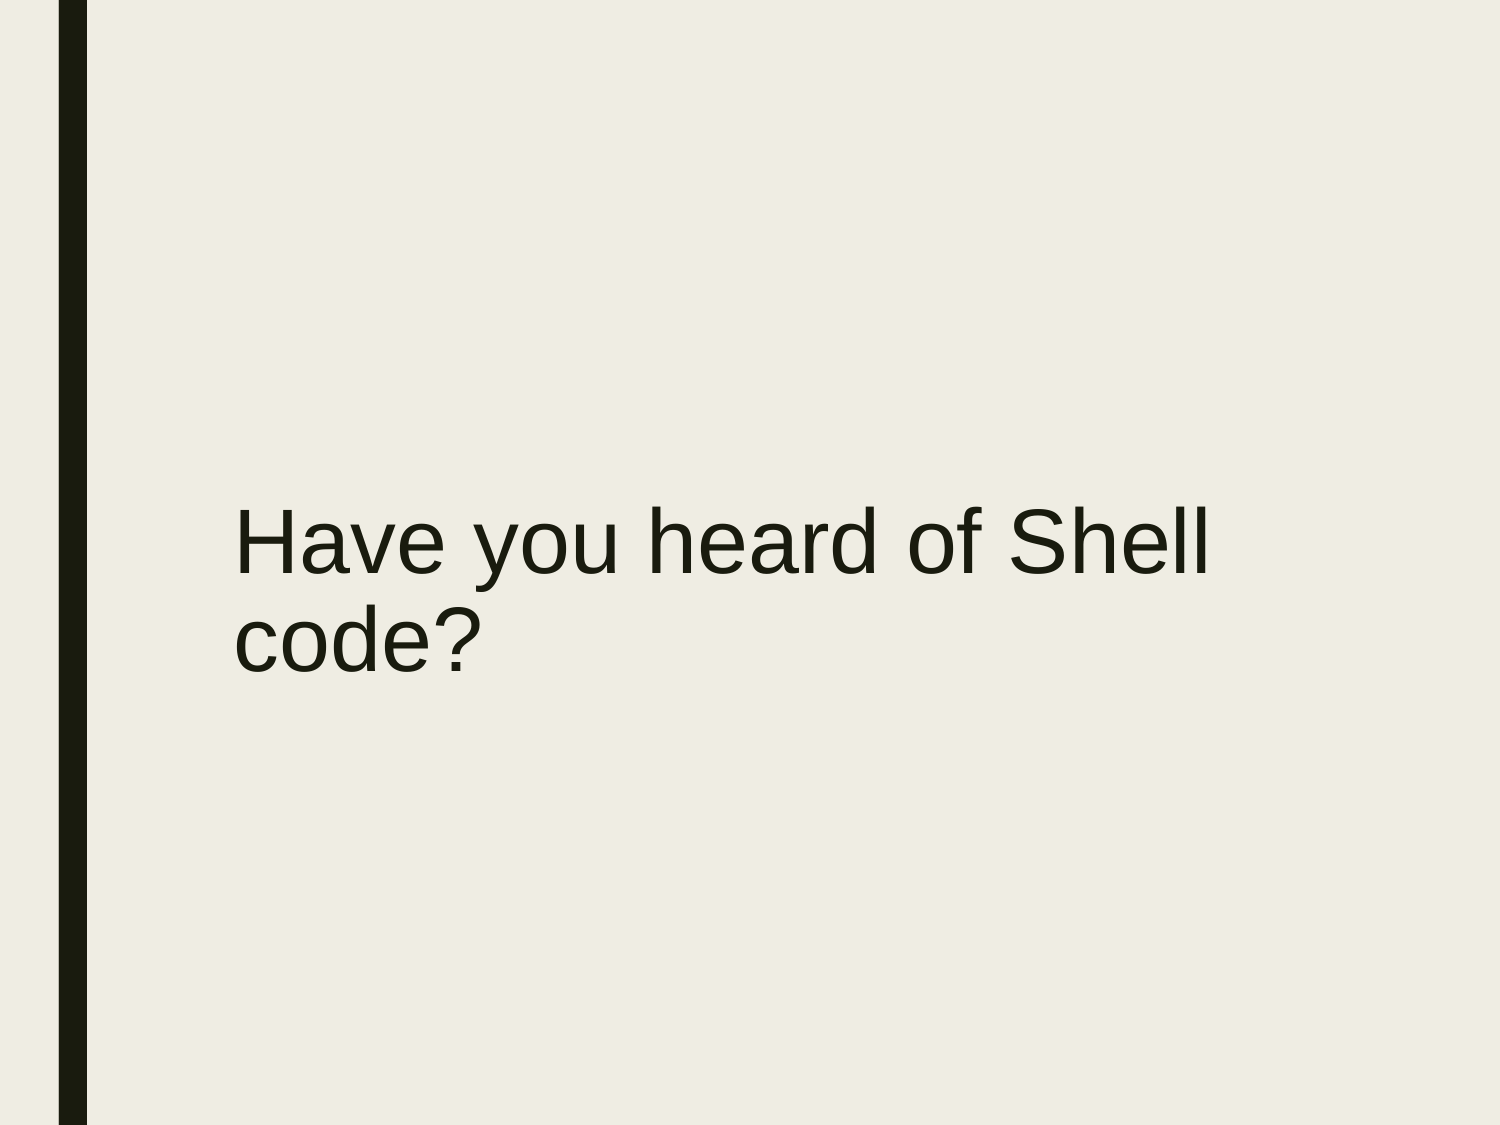

# Have you heard of Shell code?